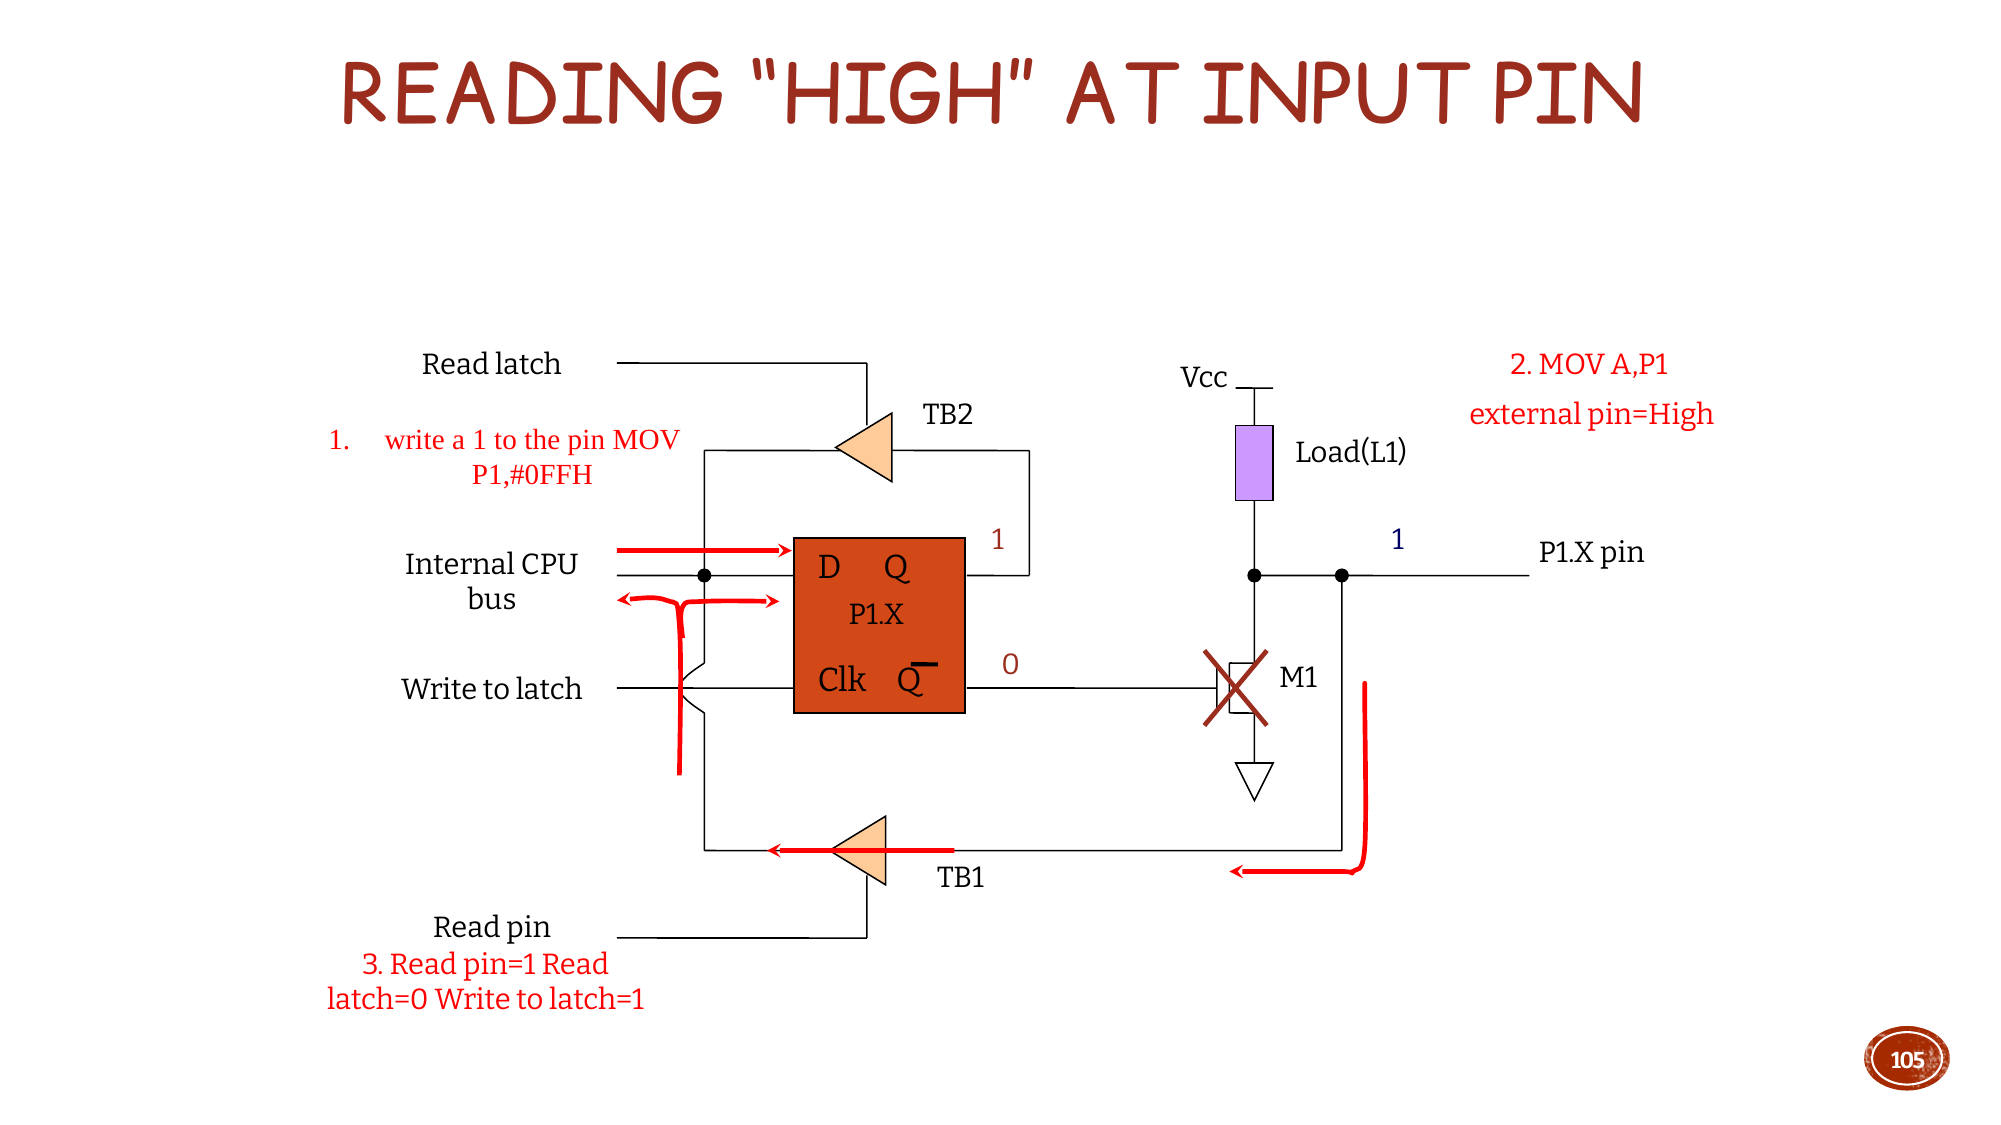

# Reading “High” at Input Pin
Read latch
Vcc

 Load(L1)

P1.X pin
Internal CPU bus

D       Q

Clk     Q

P1.X
M1
Write to latch

Read pin

2. MOV A,P1
external pin=High
TB2
write a 1 to the pin MOV P1,#0FFH
1
1

0

TB1
3. Read pin=1 Read latch=0 Write to latch=1
105